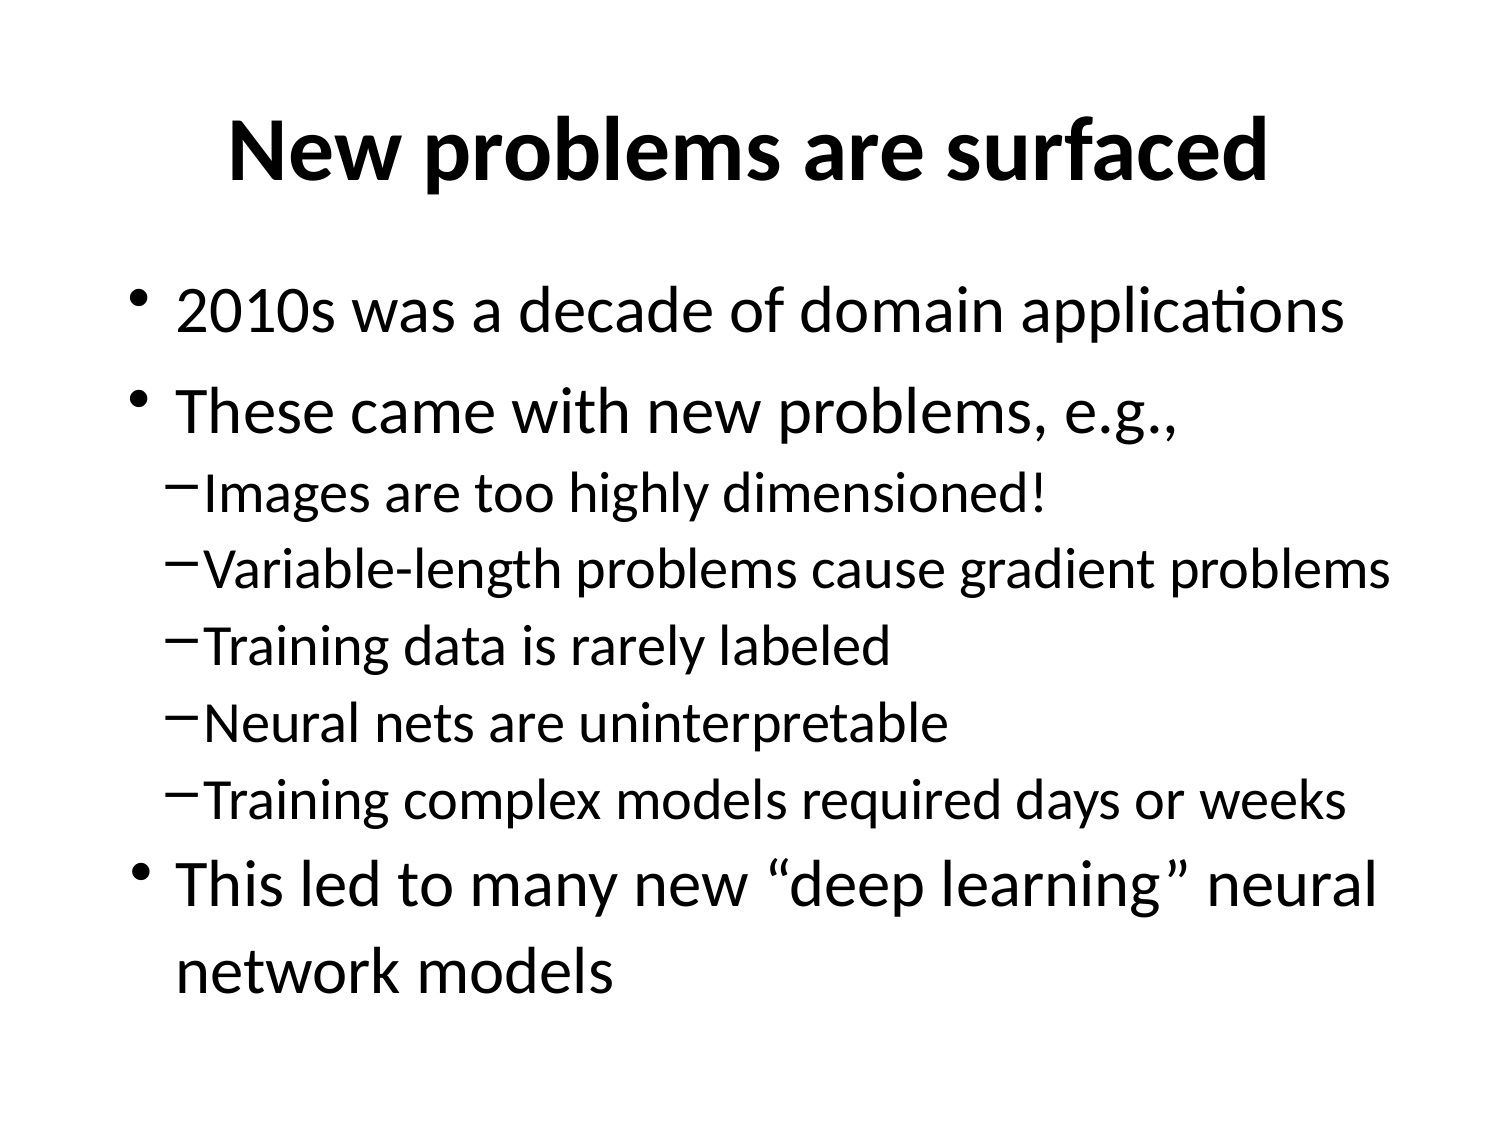

# New problems are surfaced
2010s was a decade of domain applications
These came with new problems, e.g.,
Images are too highly dimensioned!
Variable-length problems cause gradient problems
Training data is rarely labeled
Neural nets are uninterpretable
Training complex models required days or weeks
This led to many new “deep learning” neural network models